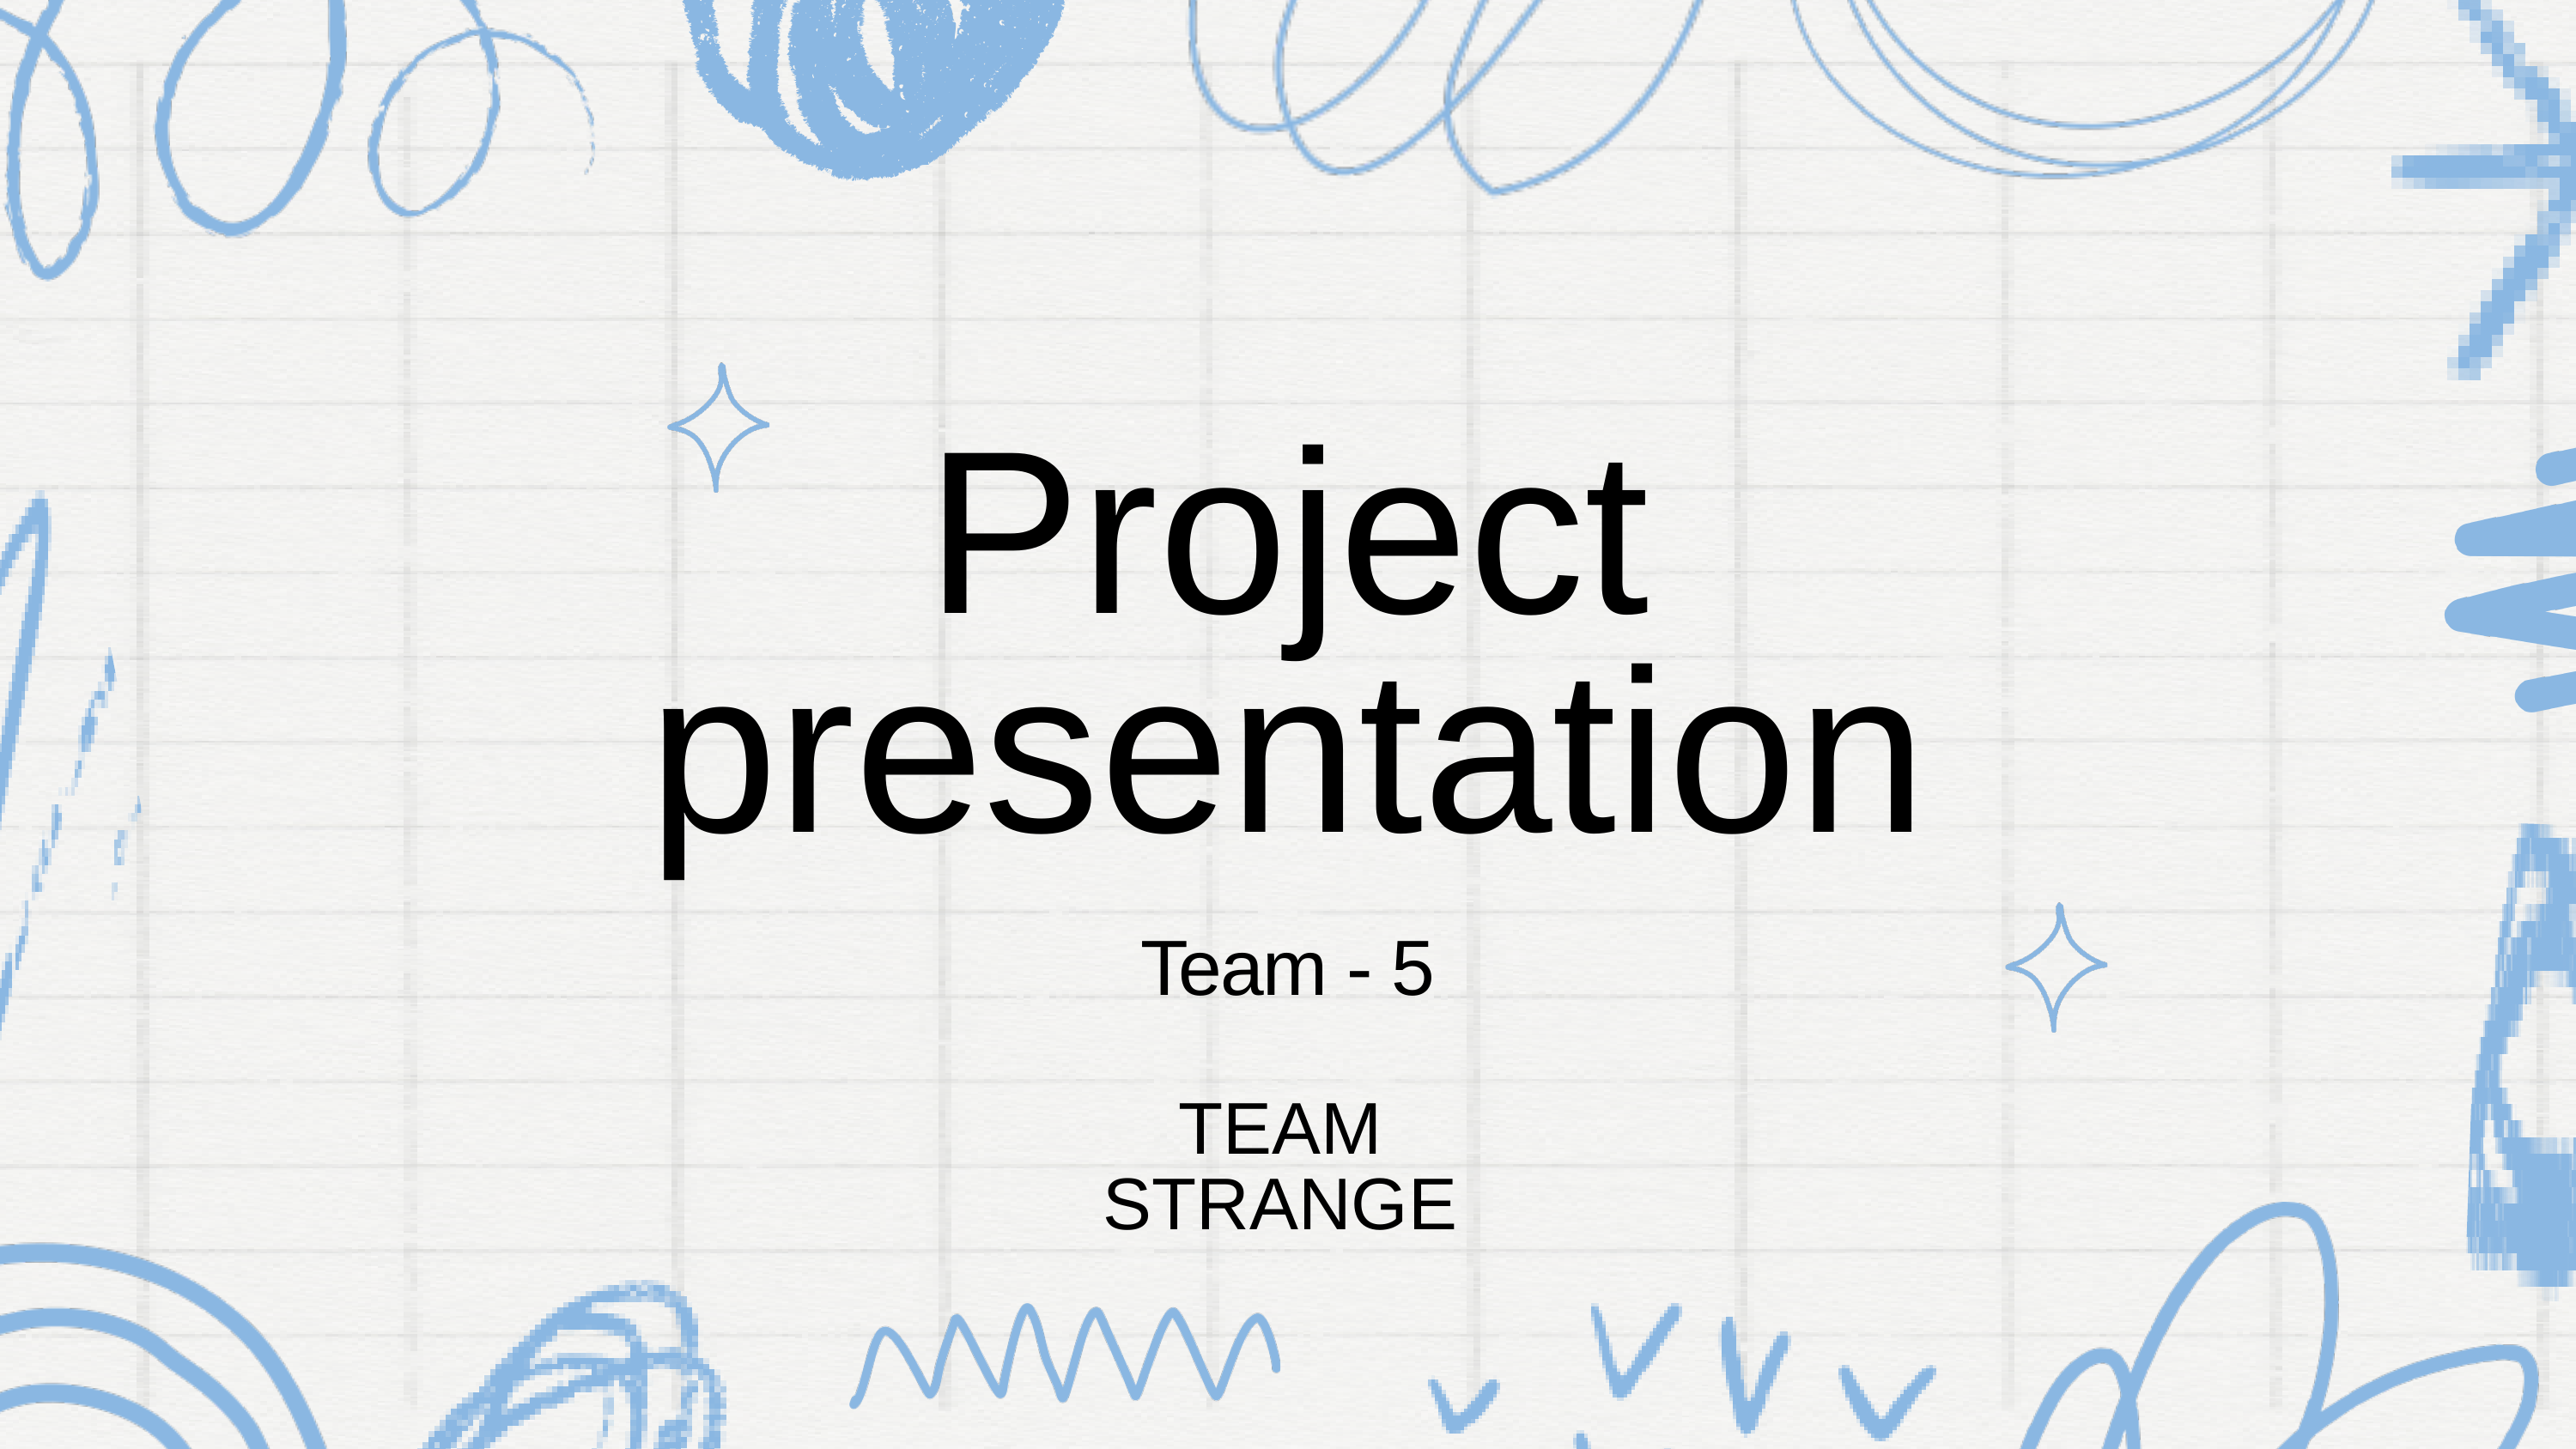

Project presentation

Team - 5

TEAM STRANGE